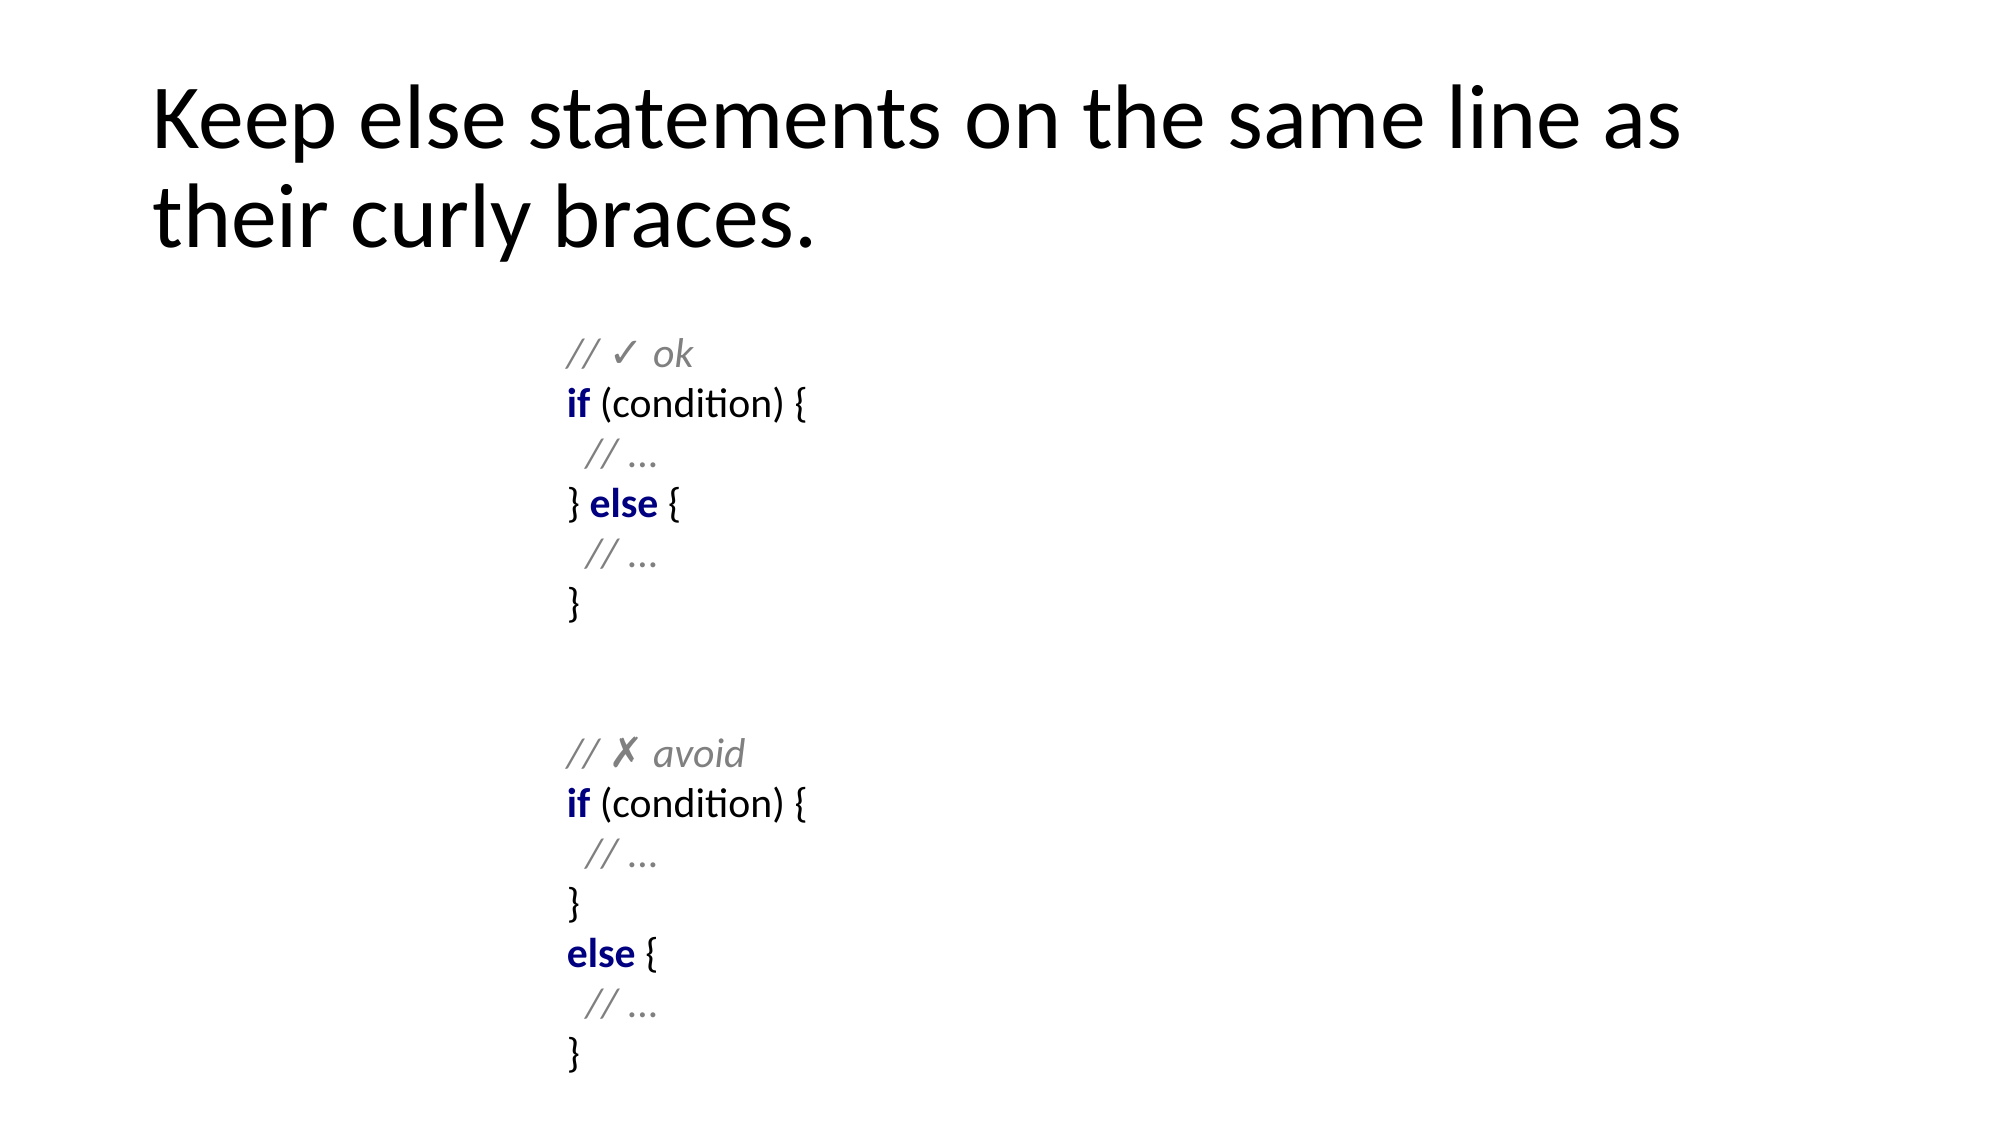

# Keep else statements on the same line as their curly braces.
// ✓ ok
if (condition) {
  // ...
} else {
  // ...
}
// ✗ avoid
if (condition) {
  // ...
}
else {
  // ...
}